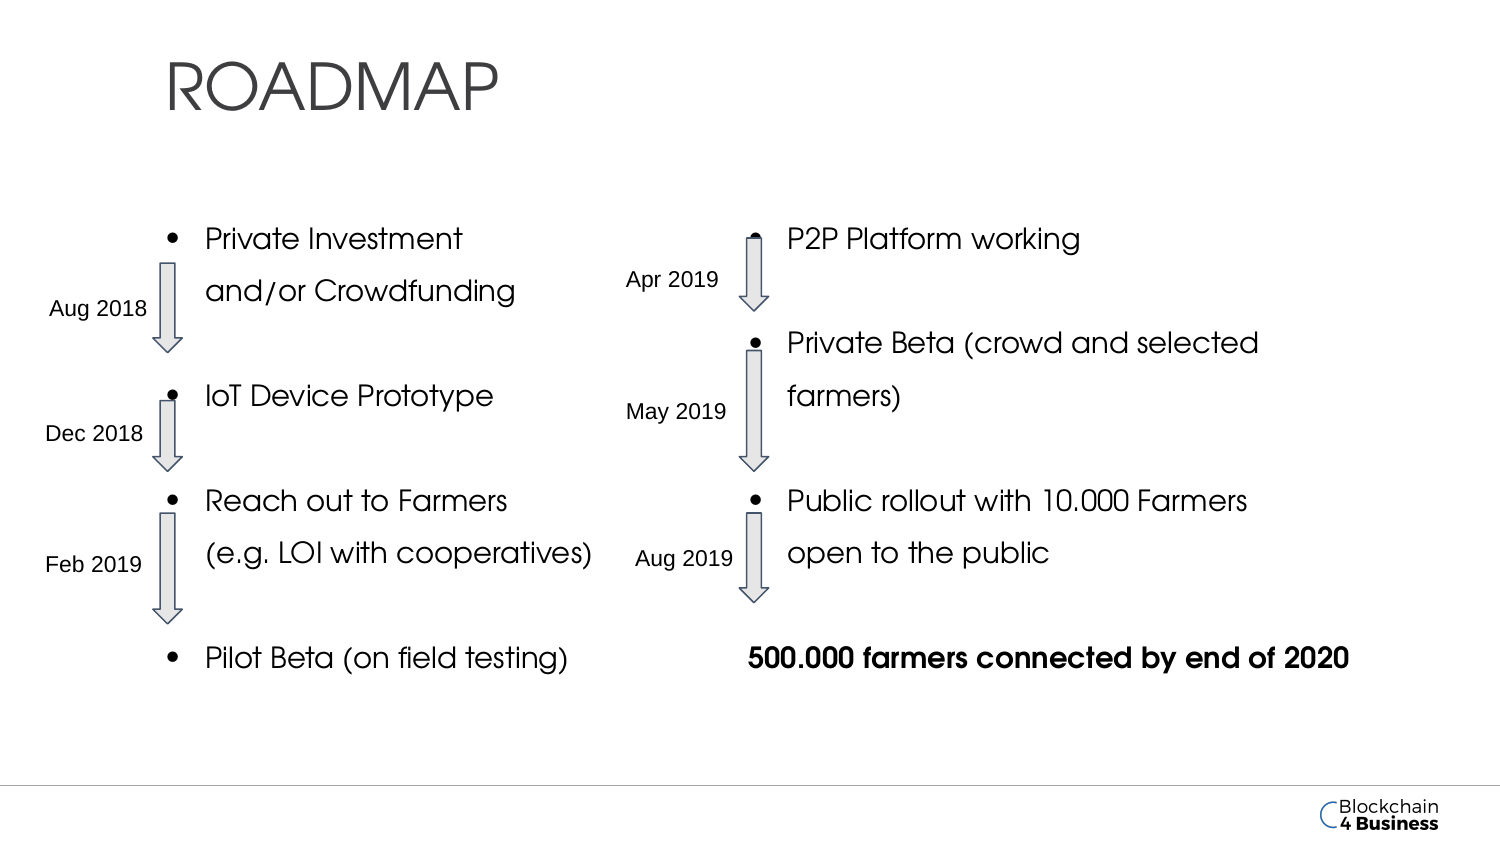

# ROADMAP
P2P Platform working

Private Beta (crowd and selected farmers)

Public rollout with 10.000 Farmers
open to the public

500.000 farmers connected by end of 2020

Private Investment
and/or Crowdfunding

IoT Device Prototype

Reach out to Farmers
(e.g. LOI with cooperatives)

Pilot Beta (on field testing)

Apr 2019

Aug 2018

May 2019

Dec 2018

Aug 2019
Feb 2019